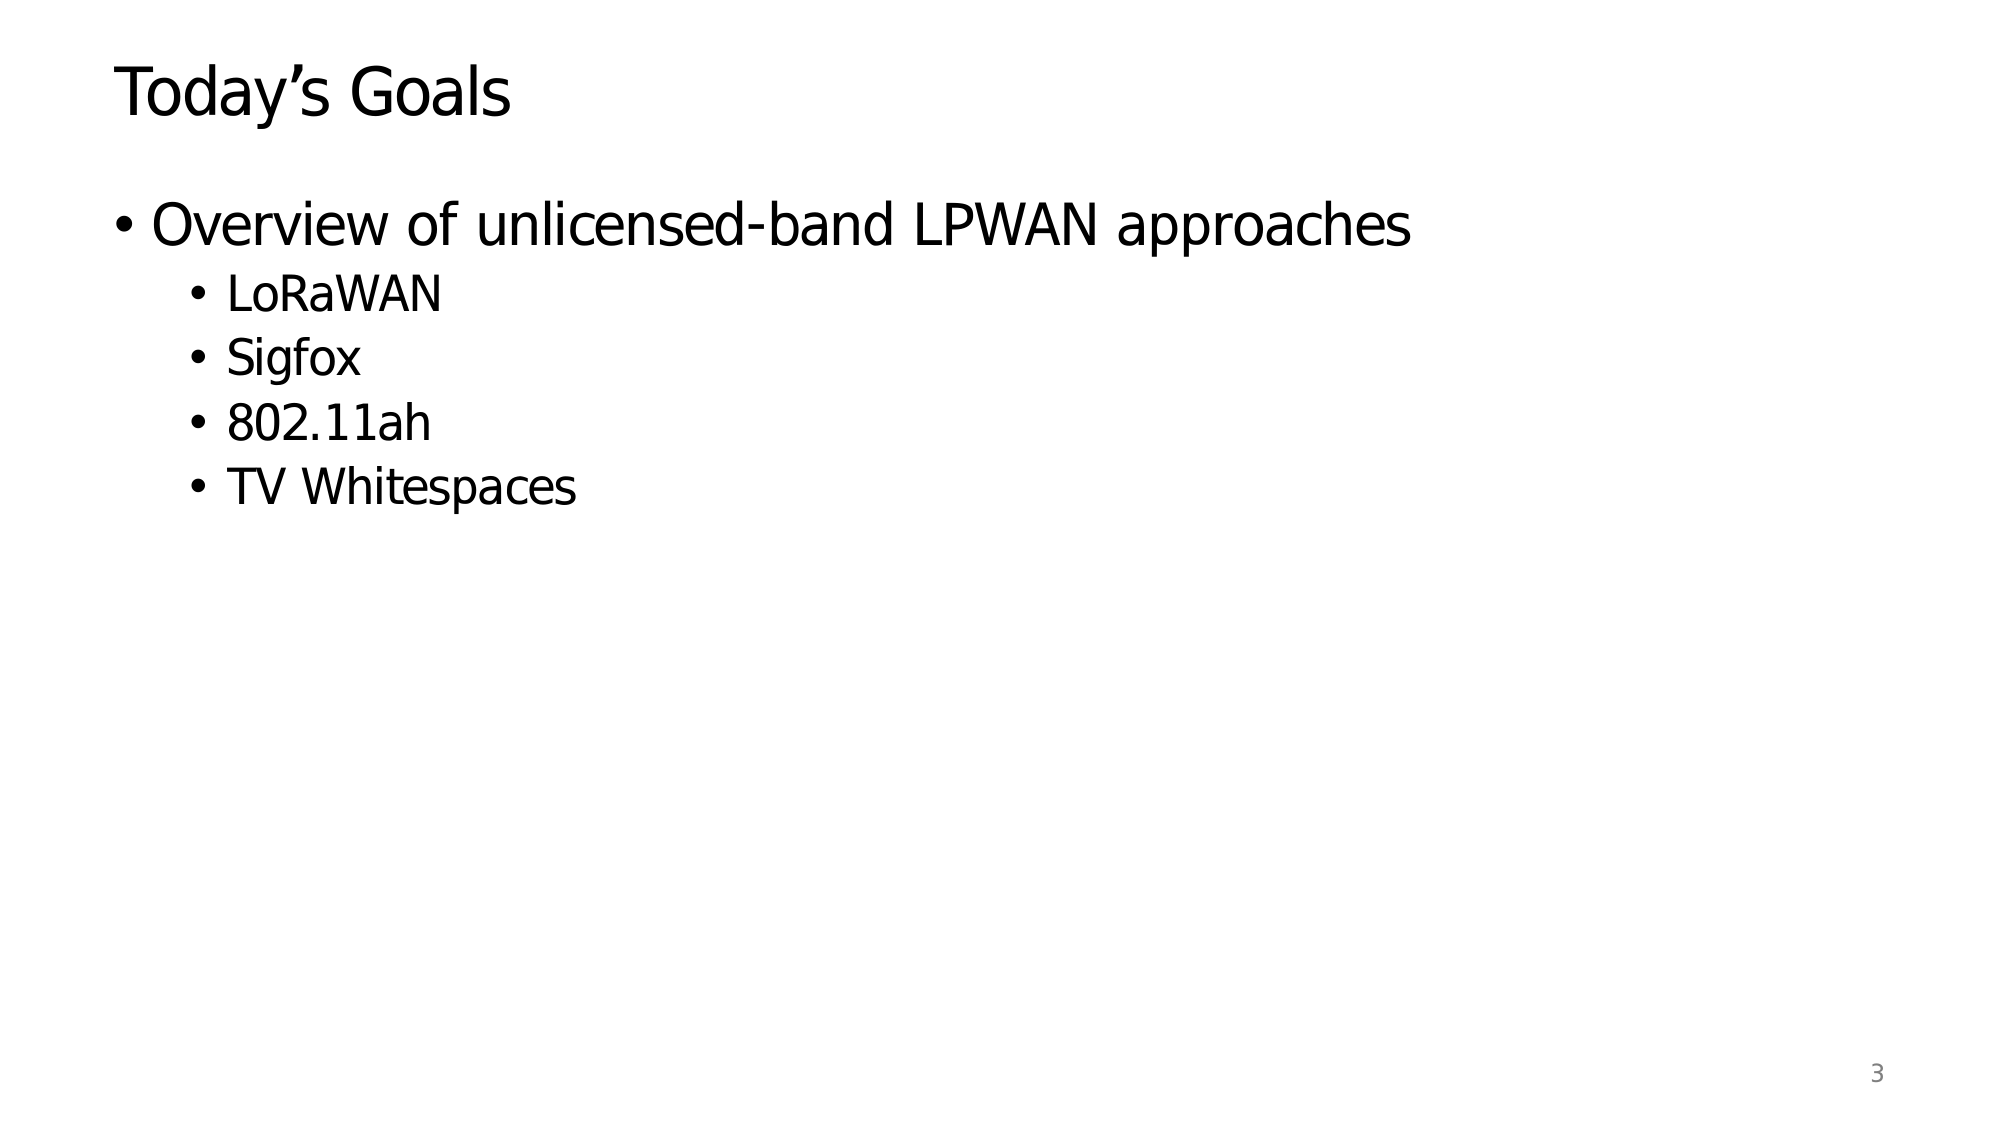

# Today’s Goals
Overview of unlicensed-band LPWAN approaches
LoRaWAN
Sigfox
802.11ah
TV Whitespaces

3